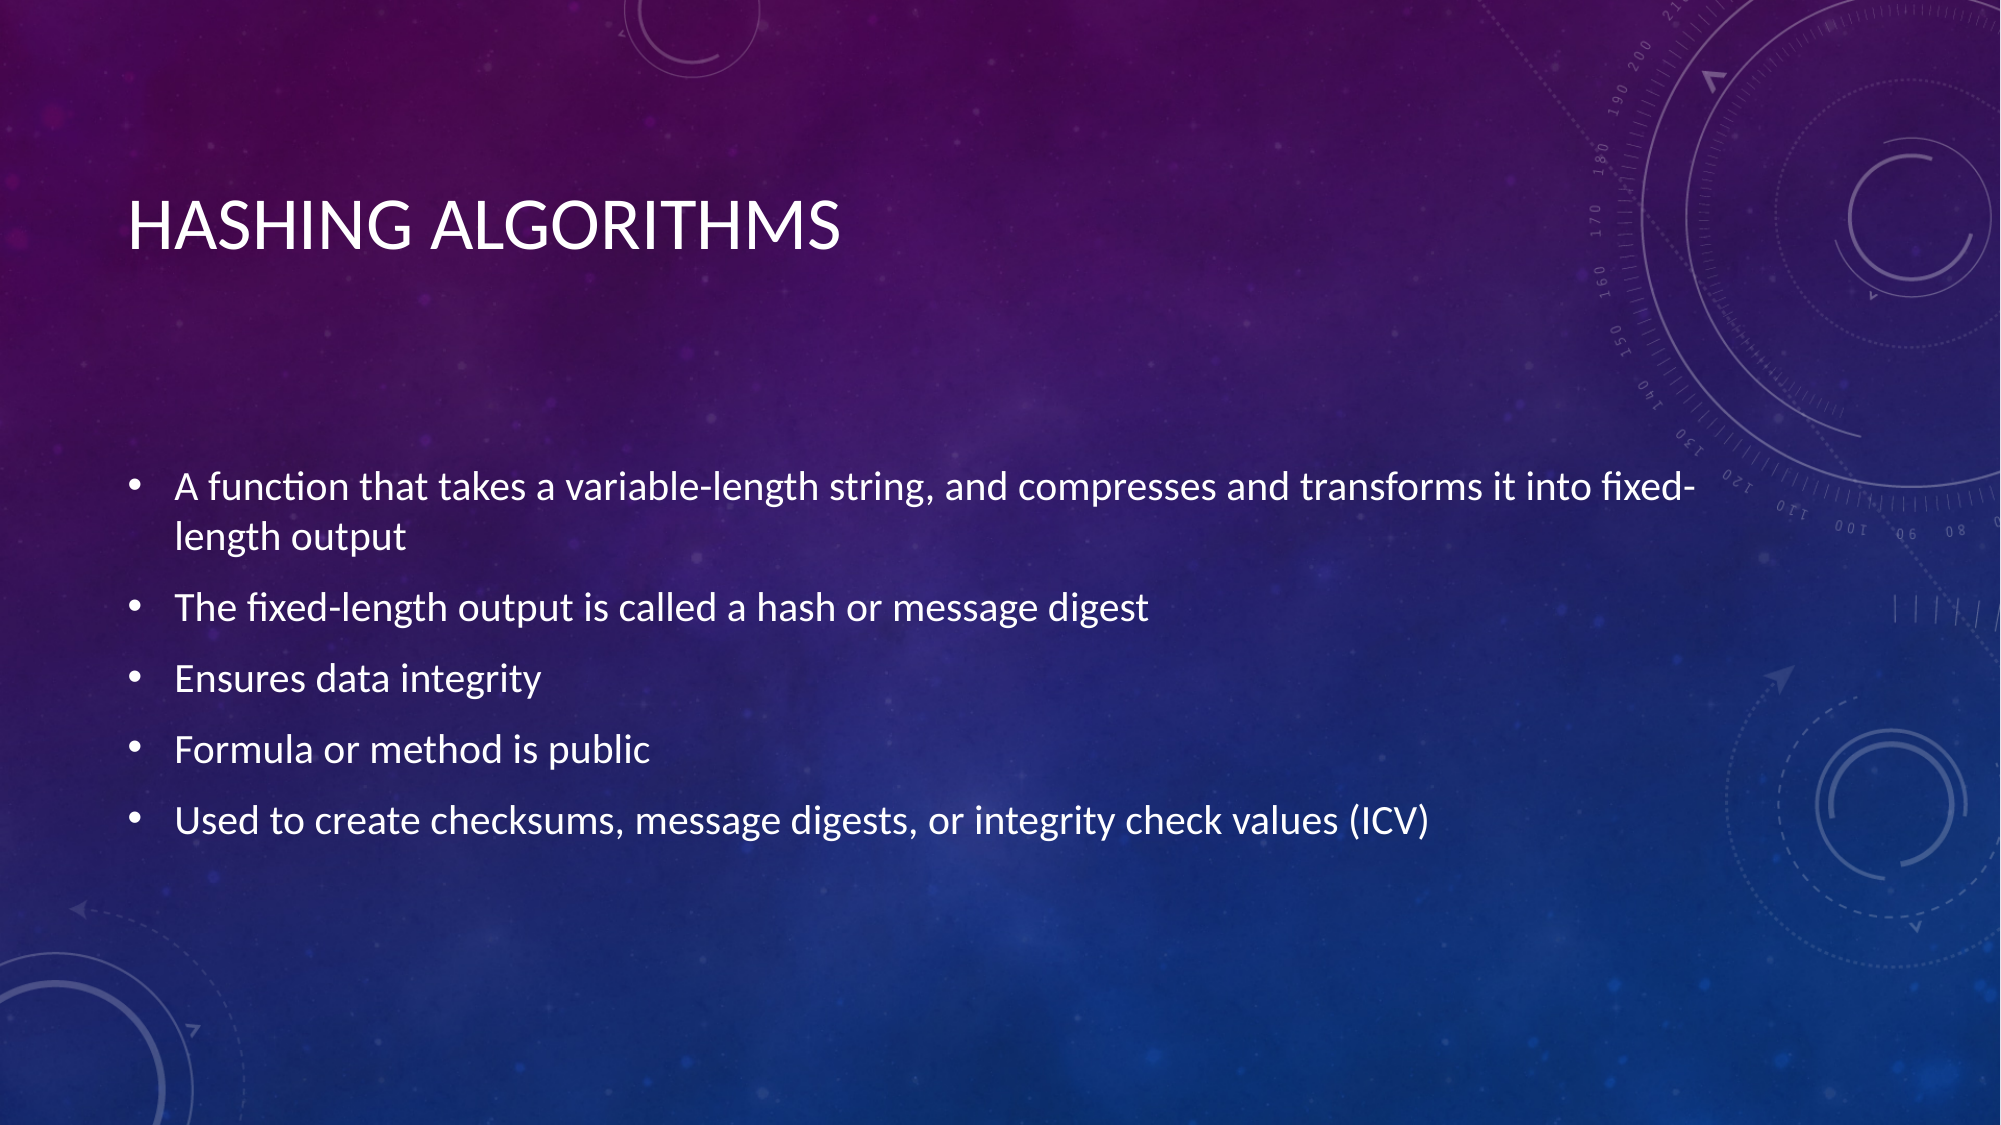

# Hashing Algorithms
A function that takes a variable-length string, and compresses and transforms it into fixed-length output
The fixed-length output is called a hash or message digest
Ensures data integrity
Formula or method is public
Used to create checksums, message digests, or integrity check values (ICV)